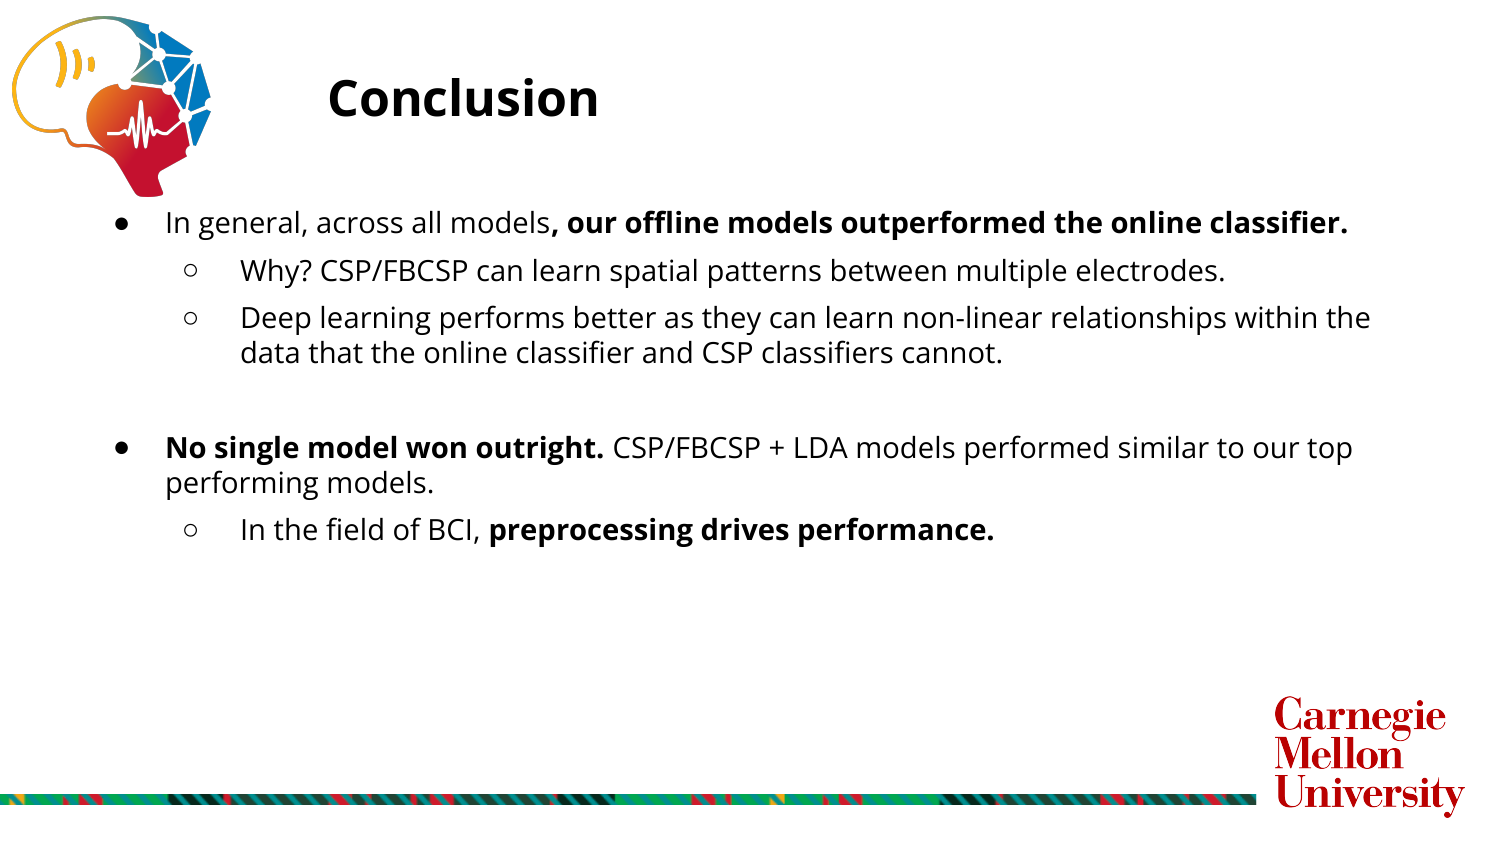

# Conclusion
In general, across all models, our offline models outperformed the online classifier.
Why? CSP/FBCSP can learn spatial patterns between multiple electrodes.
Deep learning performs better as they can learn non-linear relationships within the data that the online classifier and CSP classifiers cannot.

No single model won outright. CSP/FBCSP + LDA models performed similar to our top performing models.
In the field of BCI, preprocessing drives performance.